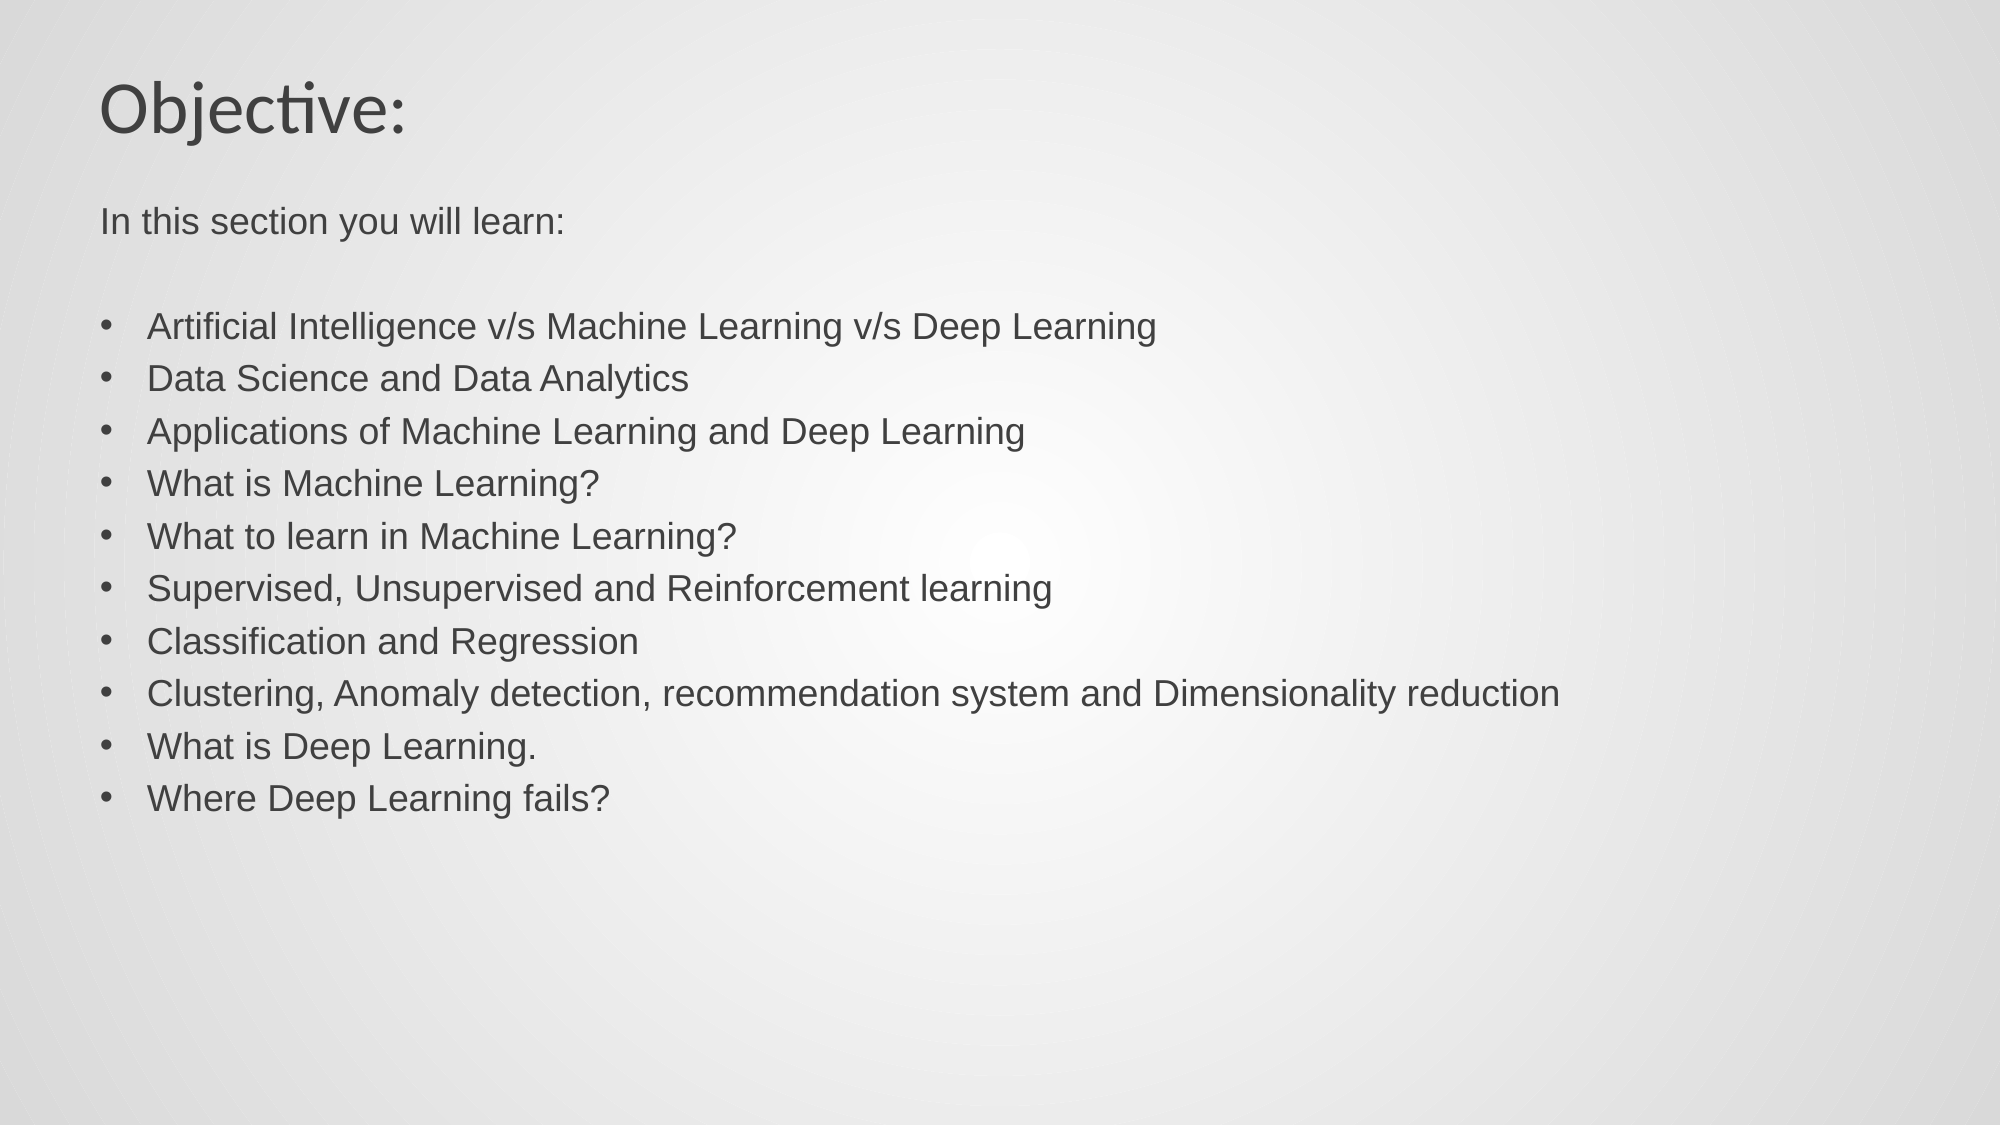

# Objective:
In this section you will learn:

Artificial Intelligence v/s Machine Learning v/s Deep Learning
Data Science and Data Analytics
Applications of Machine Learning and Deep Learning
What is Machine Learning?
What to learn in Machine Learning?
Supervised, Unsupervised and Reinforcement learning
Classification and Regression
Clustering, Anomaly detection, recommendation system and Dimensionality reduction
What is Deep Learning.
Where Deep Learning fails?